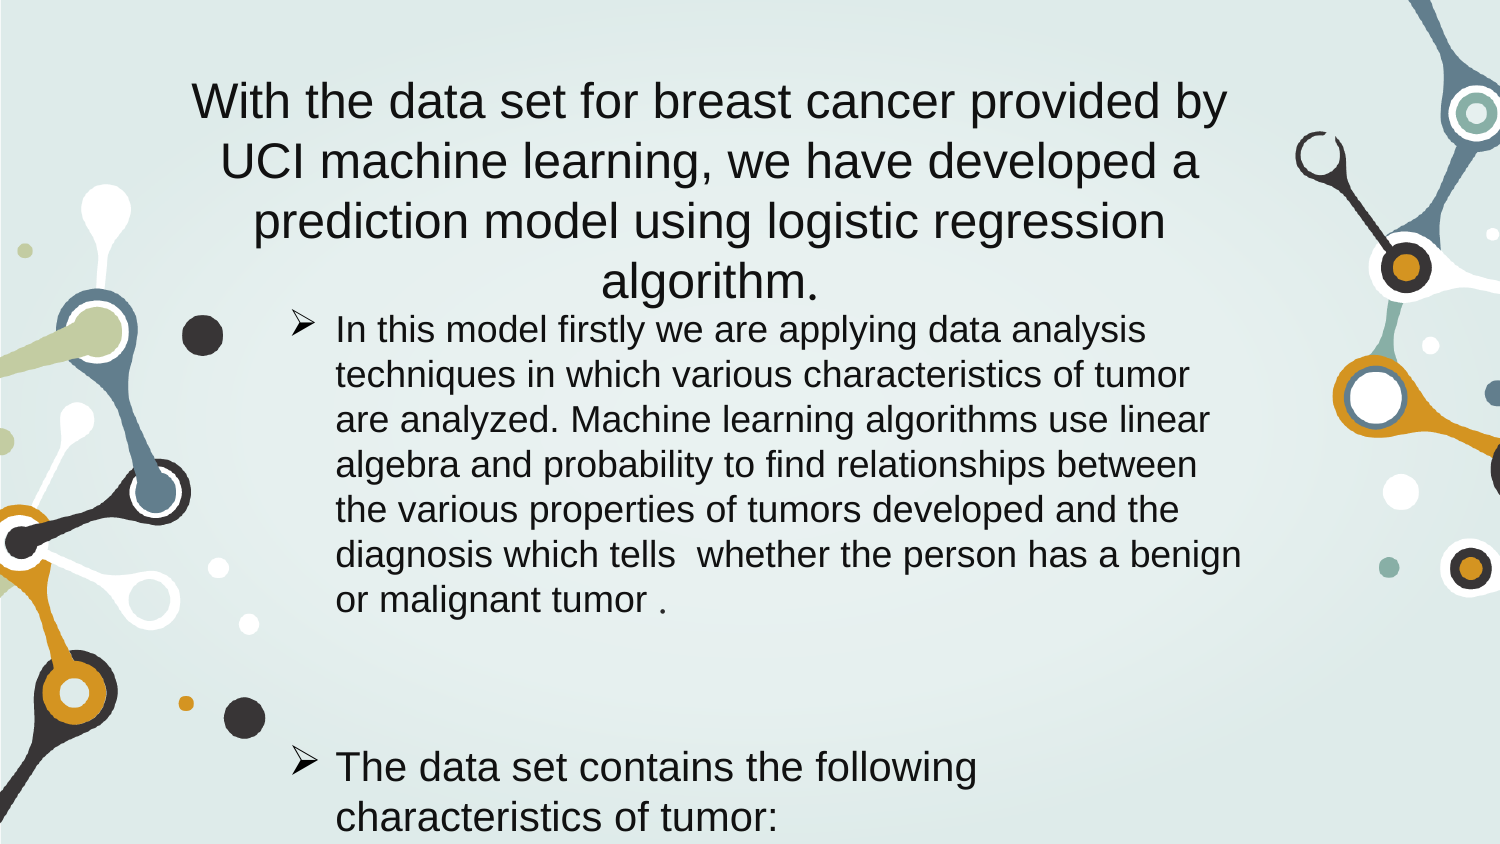

With the data set for breast cancer provided by UCI machine learning, we have developed a prediction model using logistic regression algorithm.

In this model firstly we are applying data analysis techniques in which various characteristics of tumor are analyzed. Machine learning algorithms use linear algebra and probability to find relationships between the various properties of tumors developed and the diagnosis which tells  whether the person has a benign or malignant tumor .

The data set contains the following characteristics of tumor: